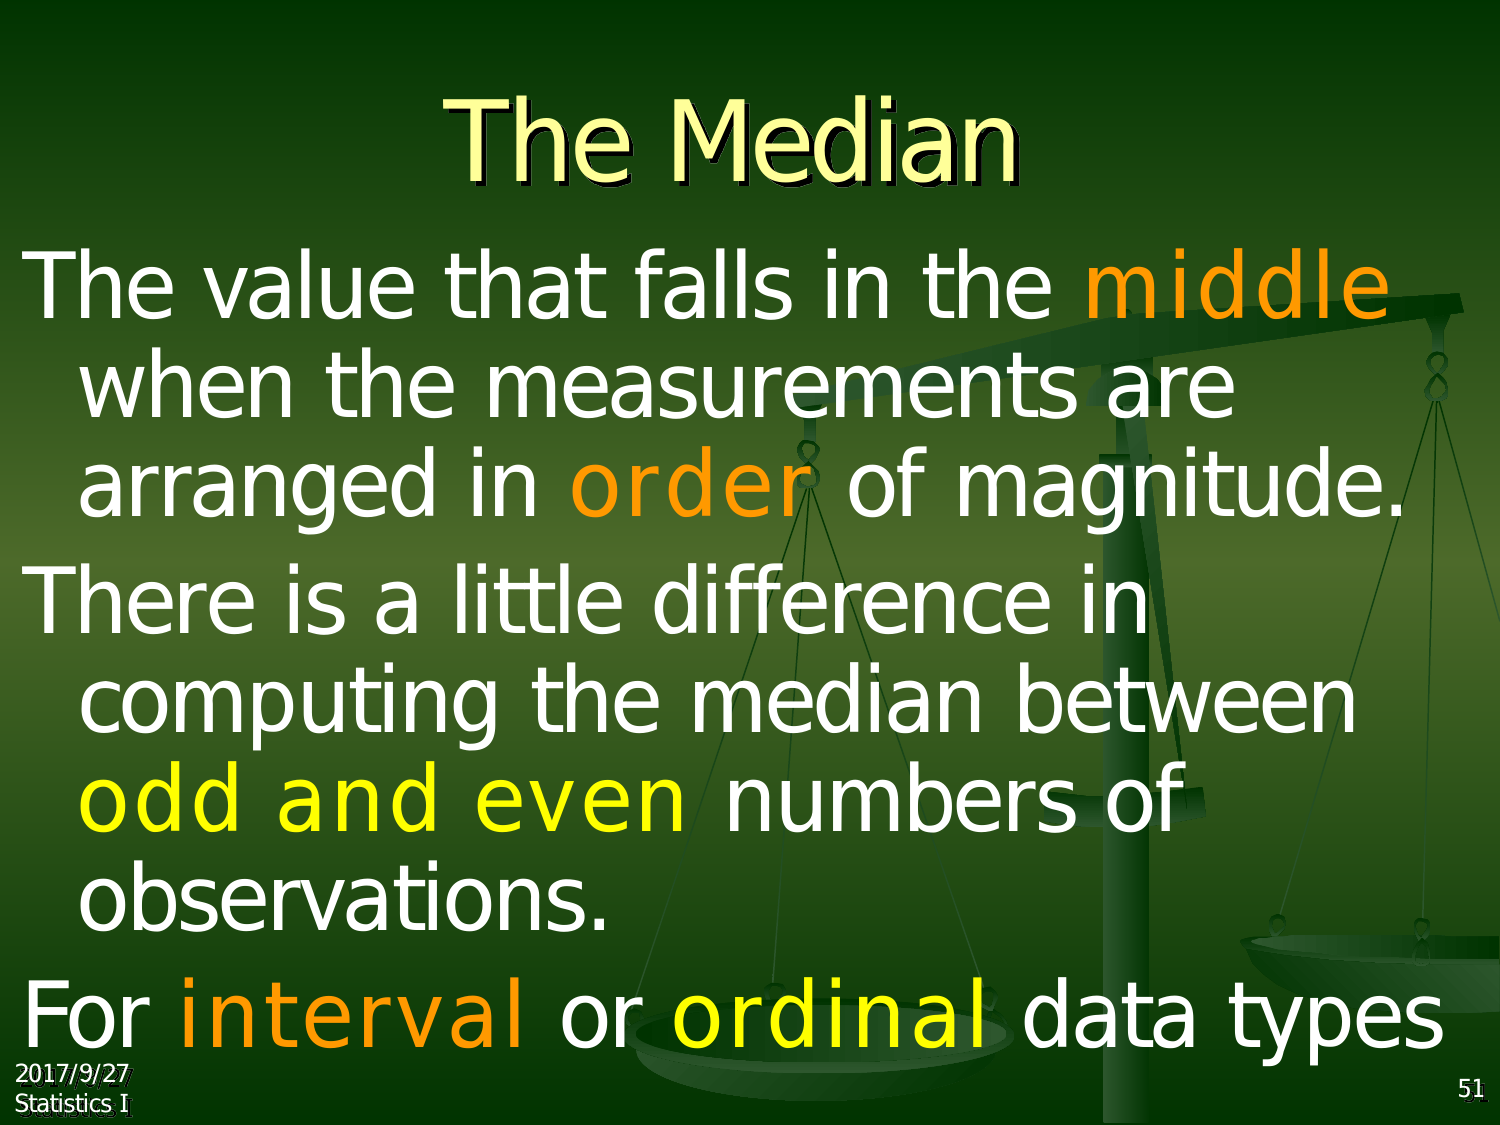

# The Median
The value that falls in the middle when the measurements are arranged in order of magnitude.
There is a little difference in computing the median between odd and even numbers of observations.
For interval or ordinal data types
2017/9/27
Statistics I
51